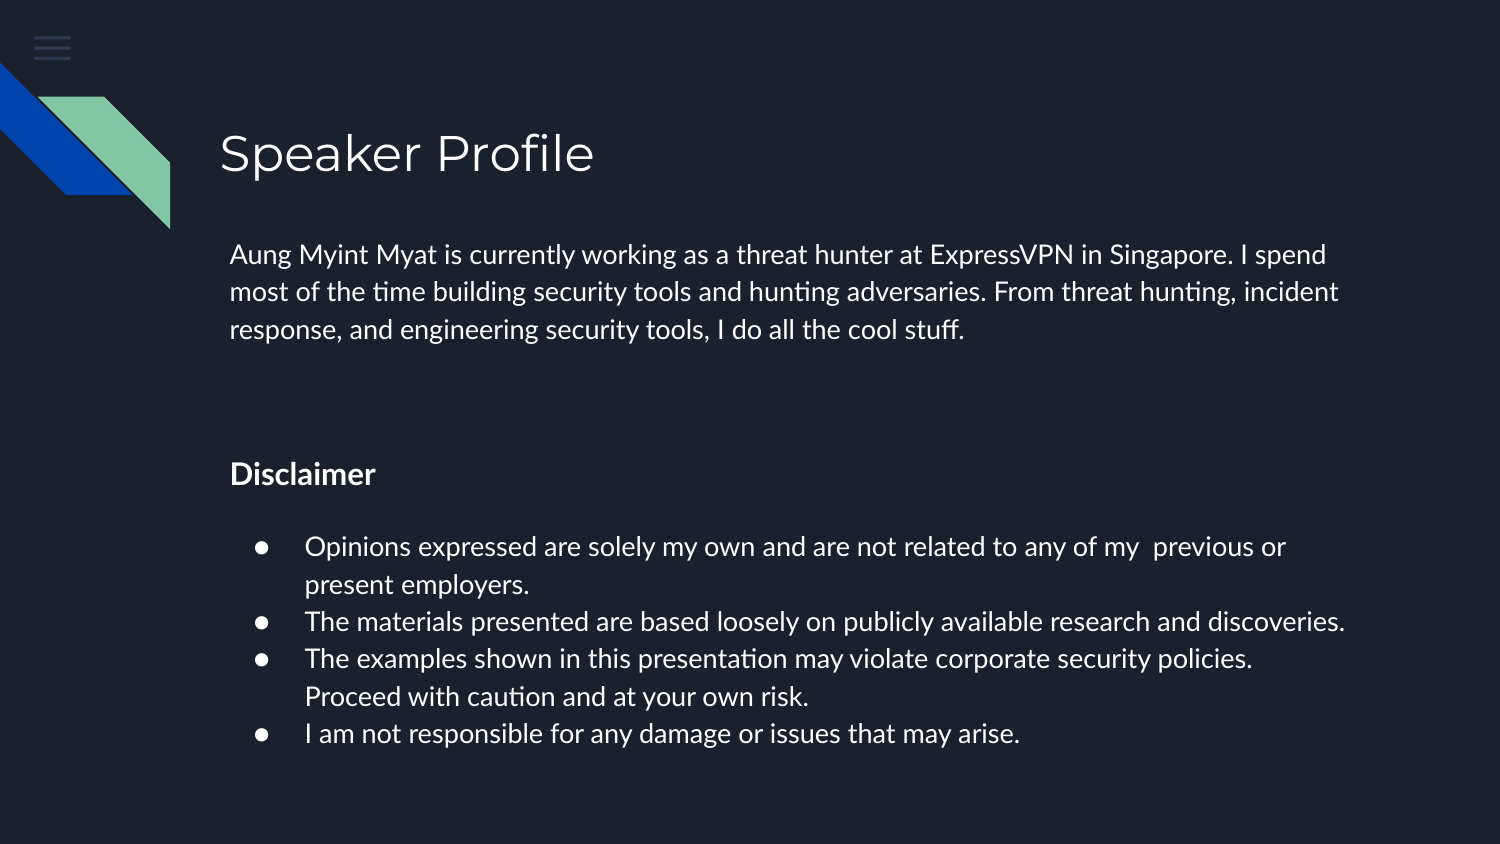

# Speaker Profile
Aung Myint Myat is currently working as a threat hunter at ExpressVPN in Singapore. I spend most of the time building security tools and hunting adversaries. From threat hunting, incident response, and engineering security tools, I do all the cool stuff.

Disclaimer
Opinions expressed are solely my own and are not related to any of my  previous or present employers.
The materials presented are based loosely on publicly available research and discoveries.
The examples shown in this presentation may violate corporate security policies. Proceed with caution and at your own risk.
I am not responsible for any damage or issues that may arise.